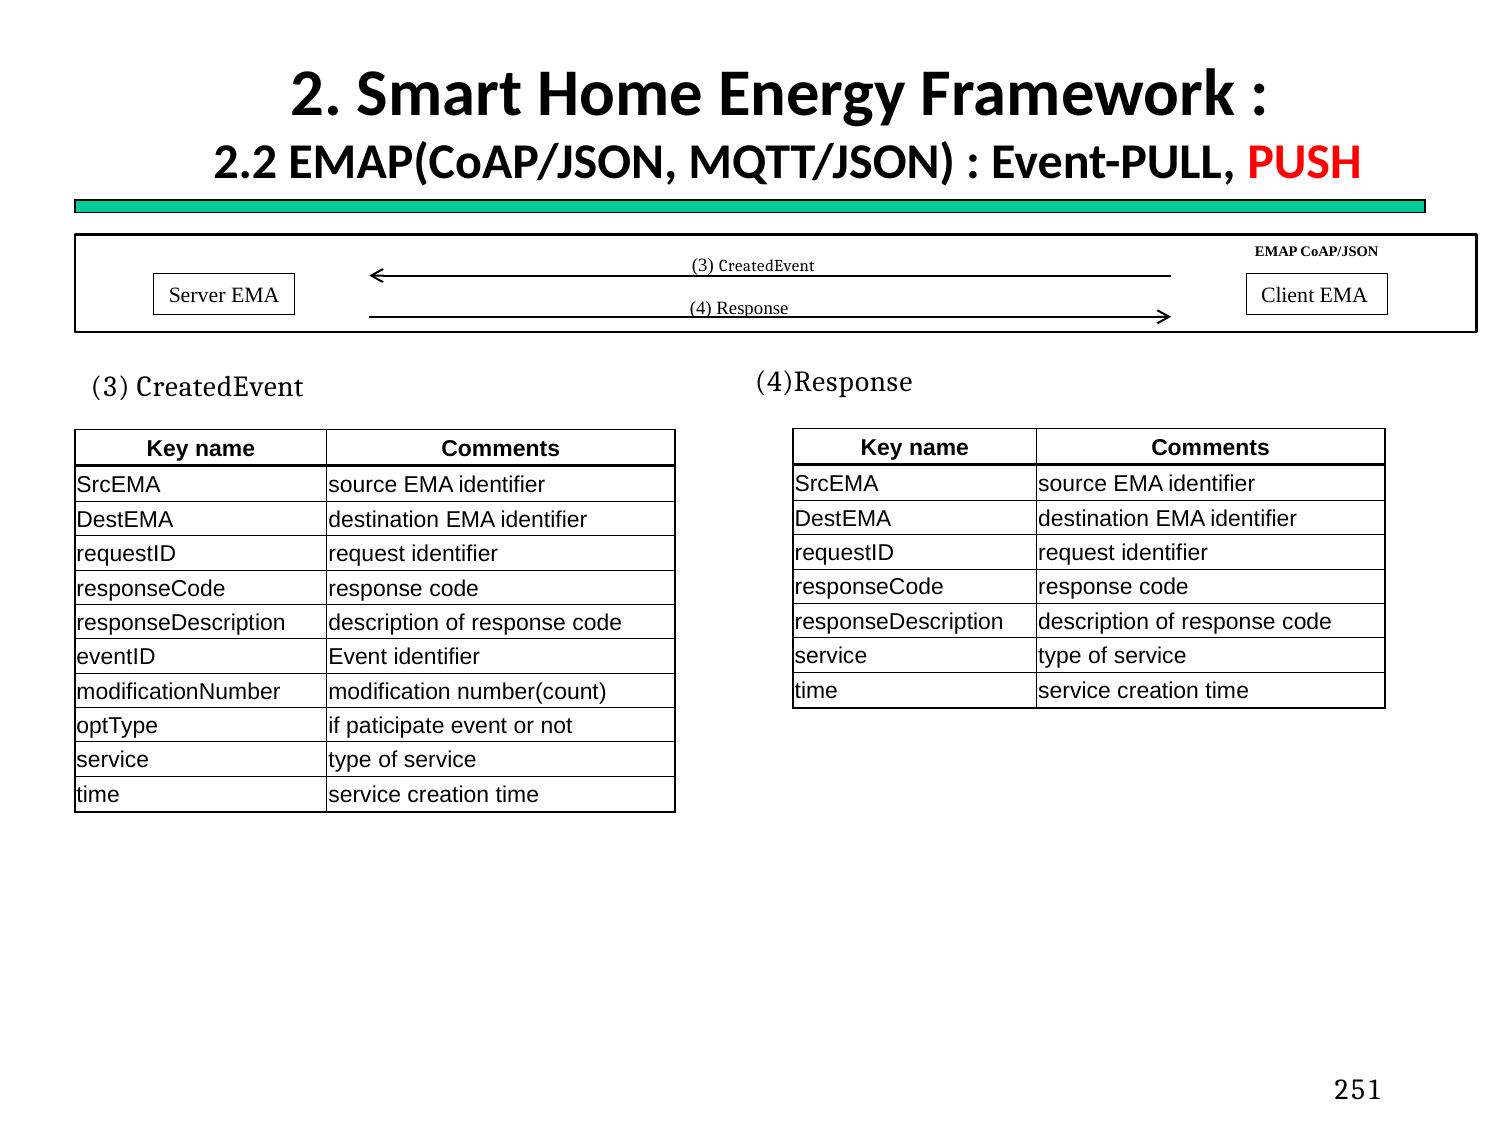

# 2. Smart Home Energy Framework : 2.2 EMAP(CoAP/JSON, MQTT/JSON) : Event-PULL, PUSH

EMAP CoAP/JSON
(3) CreatedEvent
Server EMA
Client EMA
(4) Response
(4)Response
(3) CreatedEvent
| Key name | Comments |
| --- | --- |
| SrcEMA | source EMA identifier |
| DestEMA | destination EMA identifier |
| requestID | request identifier |
| responseCode | response code |
| responseDescription | description of response code |
| service | type of service |
| time | service creation time |
| Key name | Comments |
| --- | --- |
| SrcEMA | source EMA identifier |
| DestEMA | destination EMA identifier |
| requestID | request identifier |
| responseCode | response code |
| responseDescription | description of response code |
| eventID | Event identifier |
| modificationNumber | modification number(count) |
| optType | if paticipate event or not |
| service | type of service |
| time | service creation time |
251